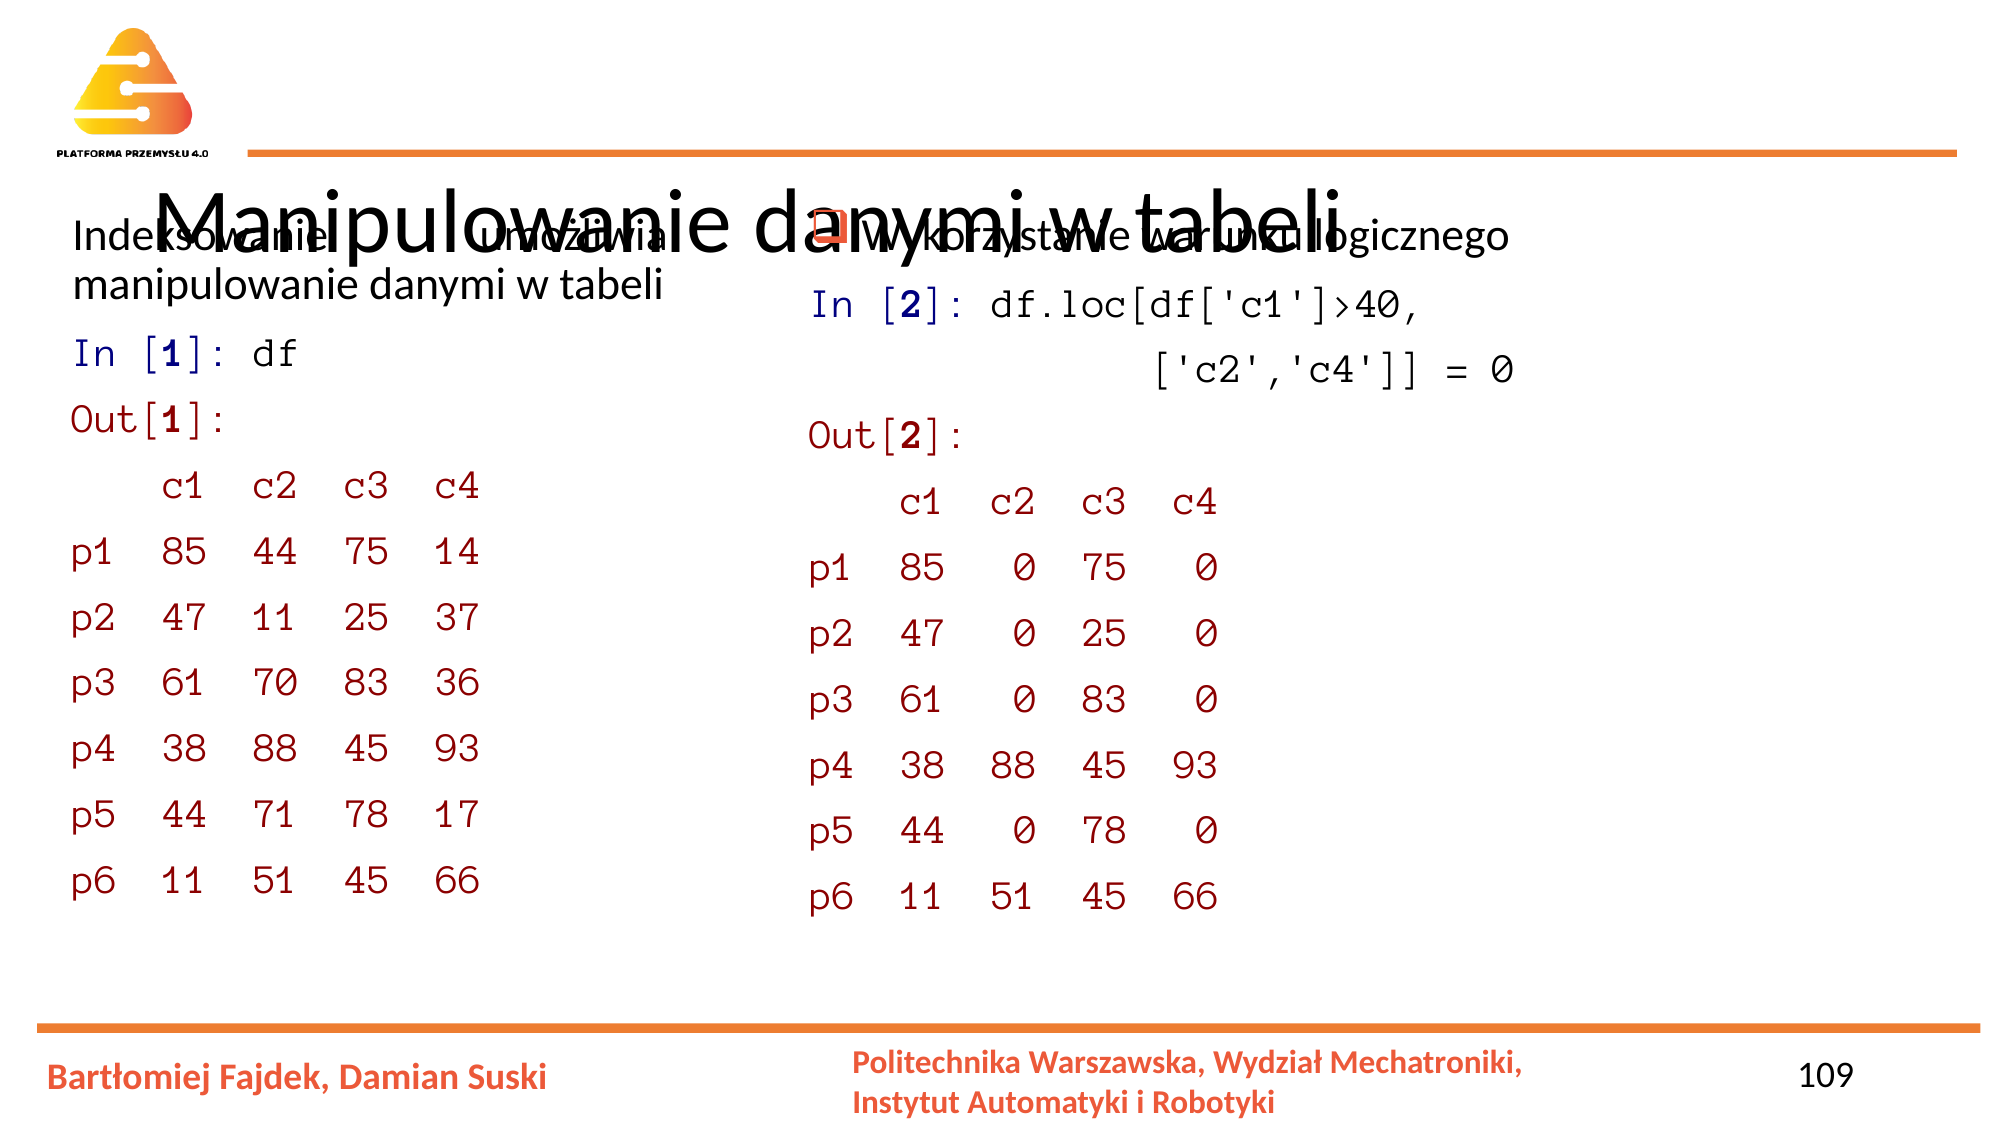

# Manipulowanie danymi w tabeli
Indeksowanie umożliwia manipulowanie danymi w tabeli
In [1]: df
Out[1]:
    c1  c2  c3  c4
p1  85  44  75  14
p2  47  11  25  37
p3  61  70  83  36
p4  38  88  45  93
p5  44  71  78  17
p6  11  51  45  66
 Wykorzystanie warunku logicznego
In [2]: df.loc[df['c1']>40,
               ['c2','c4']] = 0
Out[2]:
    c1  c2  c3  c4
p1  85   0  75   0
p2  47   0  25   0
p3  61   0  83   0
p4  38  88  45  93
p5  44   0  78   0
p6  11  51  45  66

109